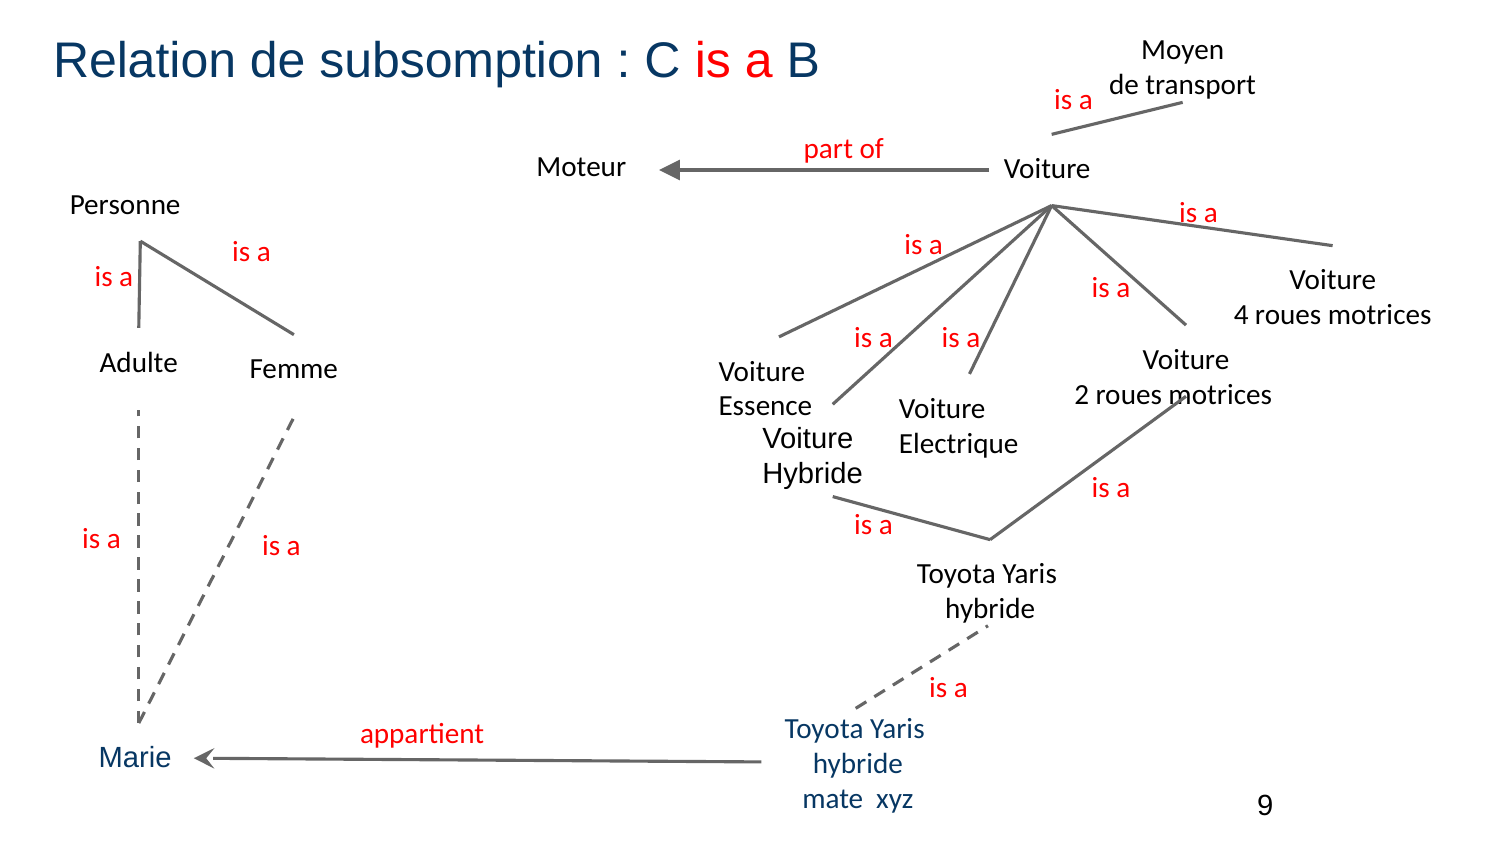

Moyen
de transport
# Relation de subsomption : C is a B
is a
part of
Moteur
Voiture
Personne
is a
is a
is a
is a
Voiture
4 roues motrices
is a
is a
is a
Voiture
2 roues motrices
Adulte
Femme
Voiture
Essence
Voiture
Electrique
Voiture
Hybride
is a
is a
is a
is a
Toyota Yaris
hybride
is a
appartient
Toyota Yaris
hybride
mate  xyz
Marie
9